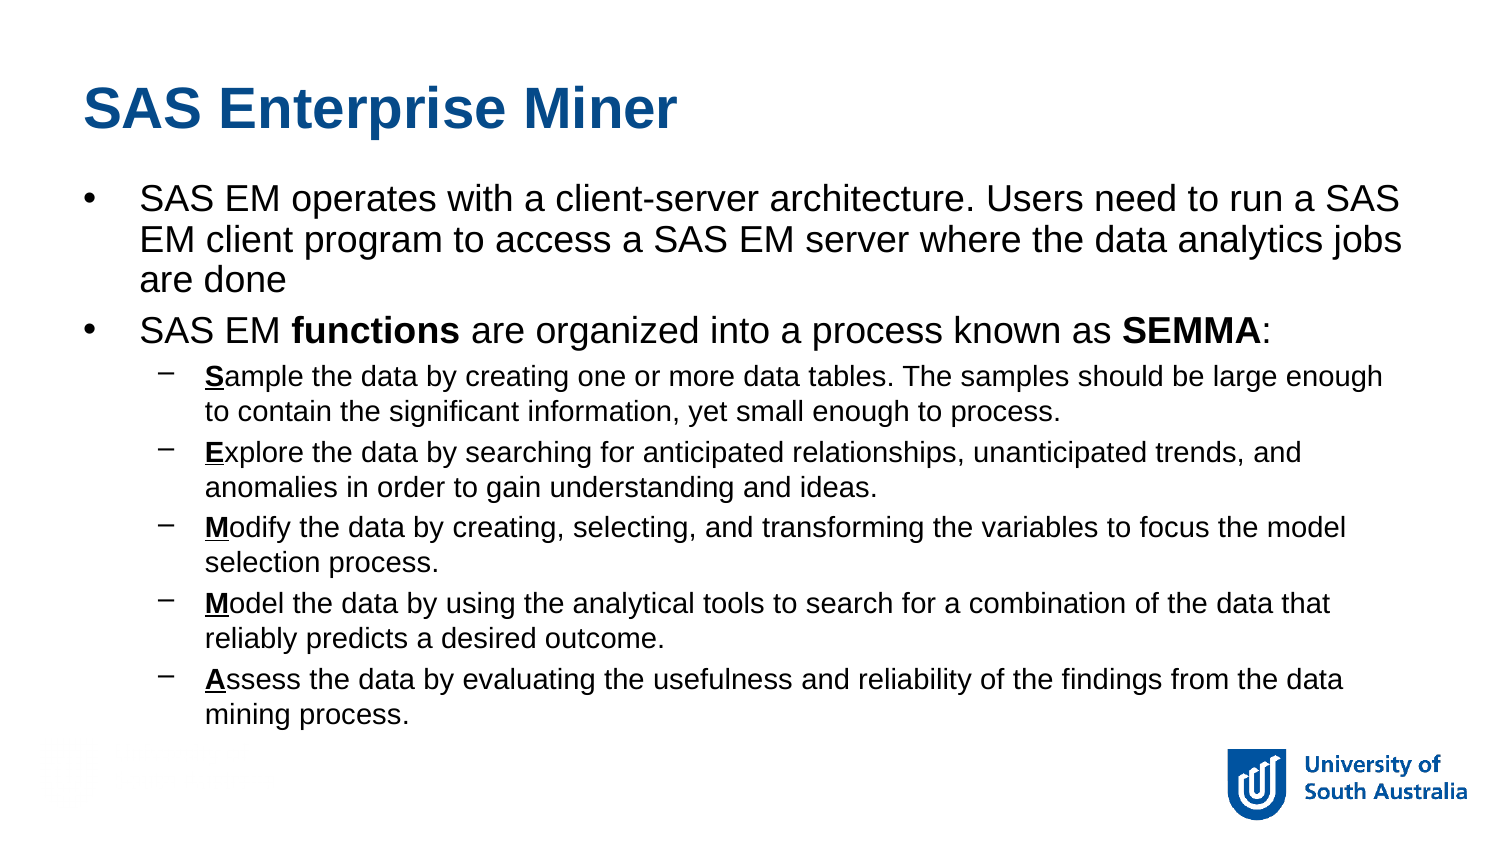

SAS Enterprise Miner
SAS EM operates with a client-server architecture. Users need to run a SAS EM client program to access a SAS EM server where the data analytics jobs are done
SAS EM functions are organized into a process known as SEMMA:
Sample the data by creating one or more data tables. The samples should be large enough to contain the significant information, yet small enough to process.
Explore the data by searching for anticipated relationships, unanticipated trends, and anomalies in order to gain understanding and ideas.
Modify the data by creating, selecting, and transforming the variables to focus the model selection process.
Model the data by using the analytical tools to search for a combination of the data that reliably predicts a desired outcome.
Assess the data by evaluating the usefulness and reliability of the findings from the data mining process.